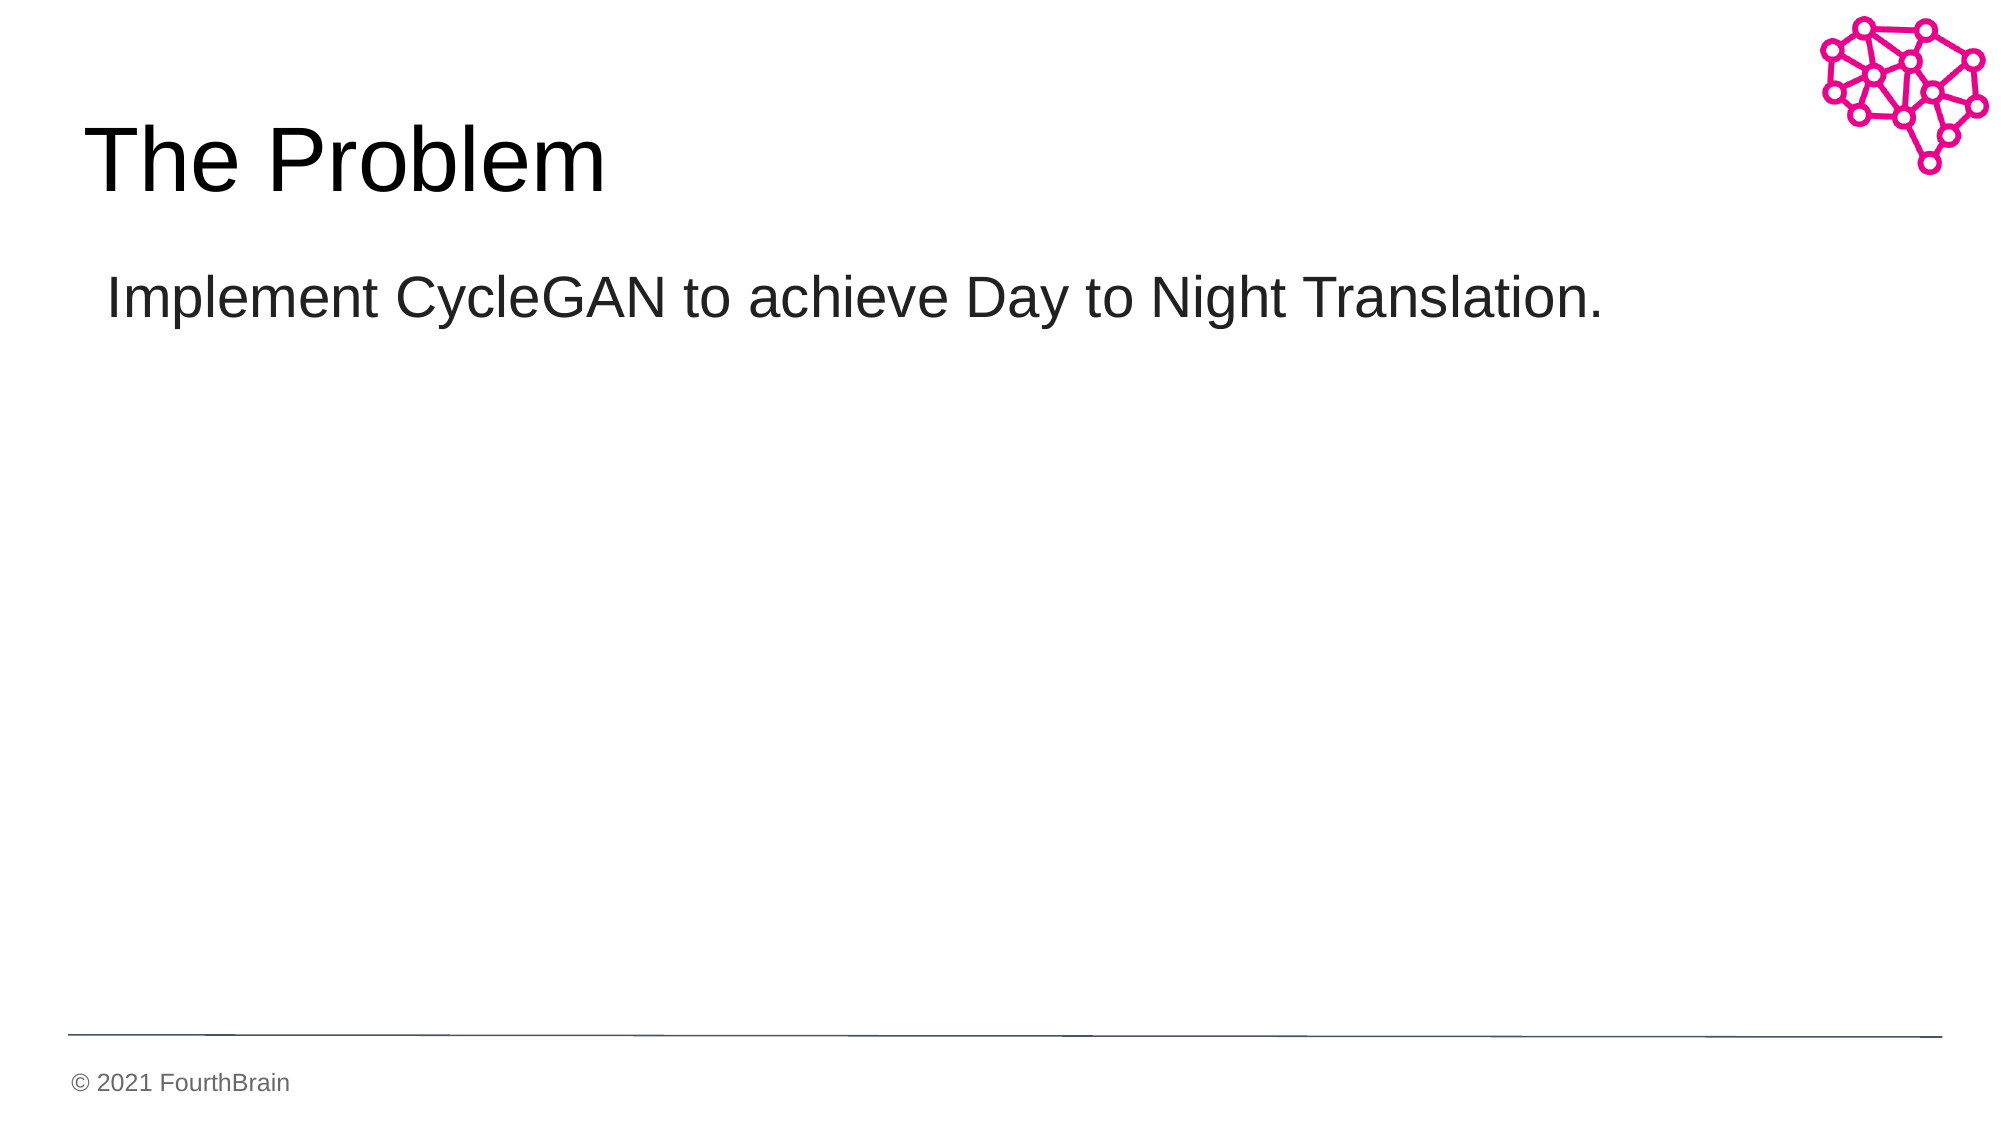

# The Problem
Implement CycleGAN to achieve Day to Night Translation.